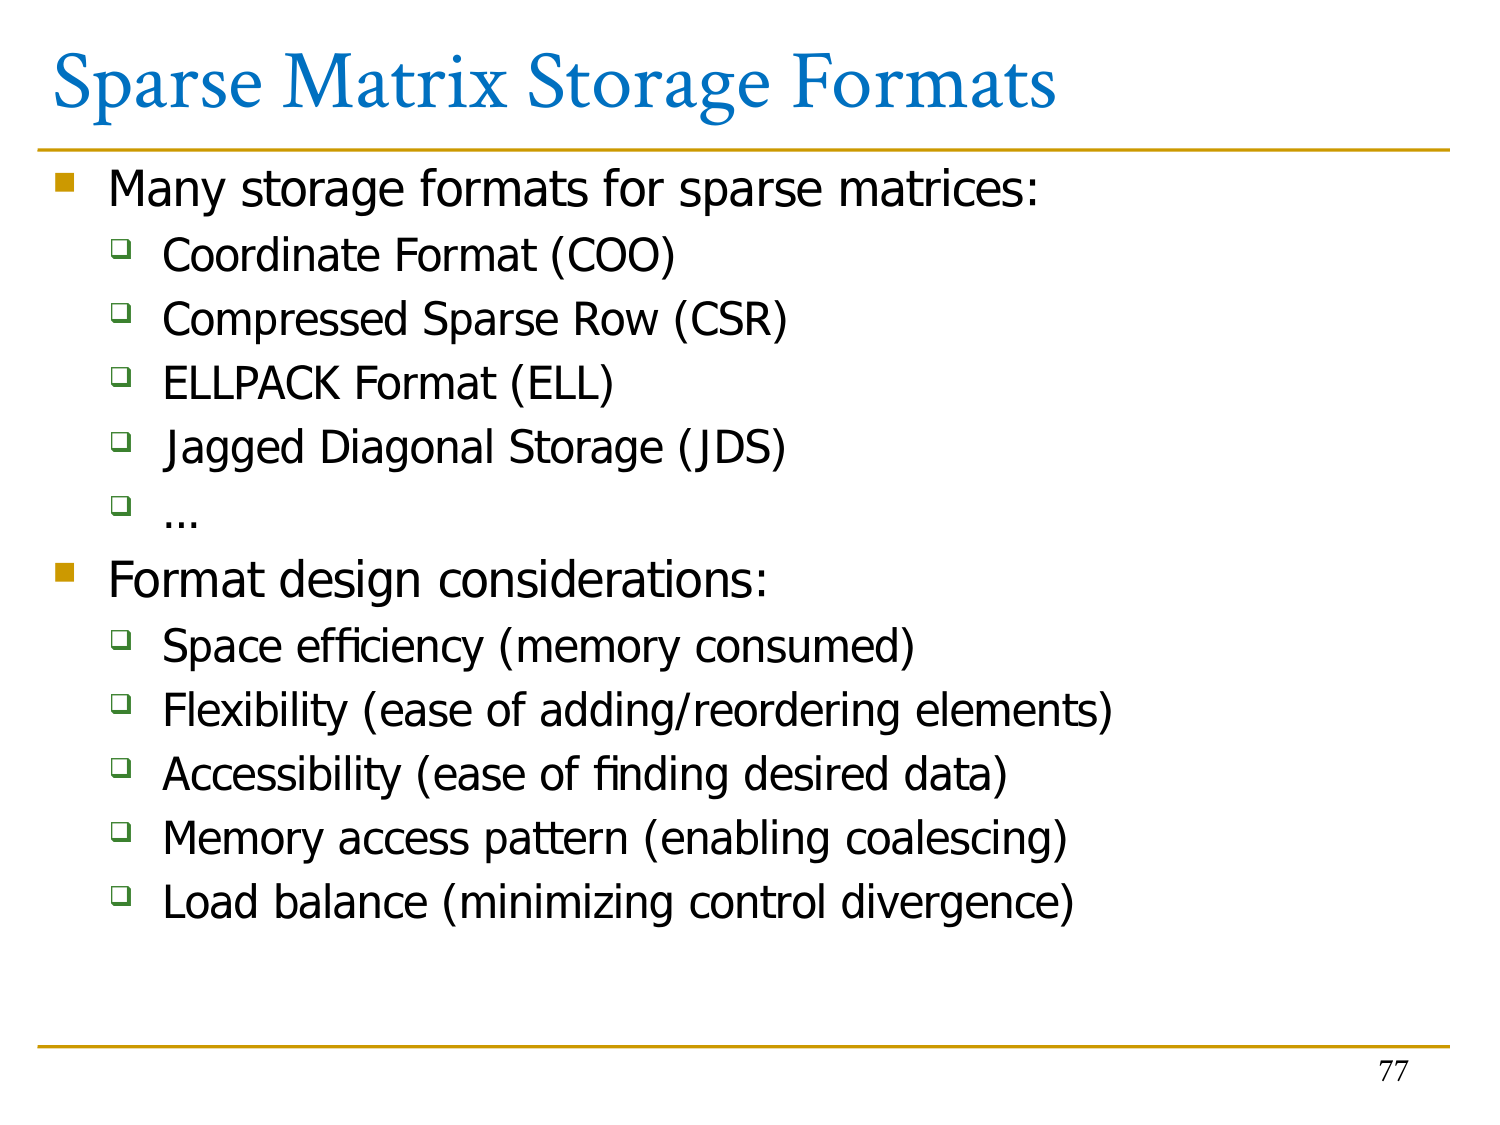

# Sparse Matrix Storage Formats
Many storage formats for sparse matrices:
Coordinate Format (COO)
Compressed Sparse Row (CSR)
ELLPACK Format (ELL)
Jagged Diagonal Storage (JDS)
…
Format design considerations:
Space efficiency (memory consumed)
Flexibility (ease of adding/reordering elements)
Accessibility (ease of finding desired data)
Memory access pattern (enabling coalescing)
Load balance (minimizing control divergence)
77